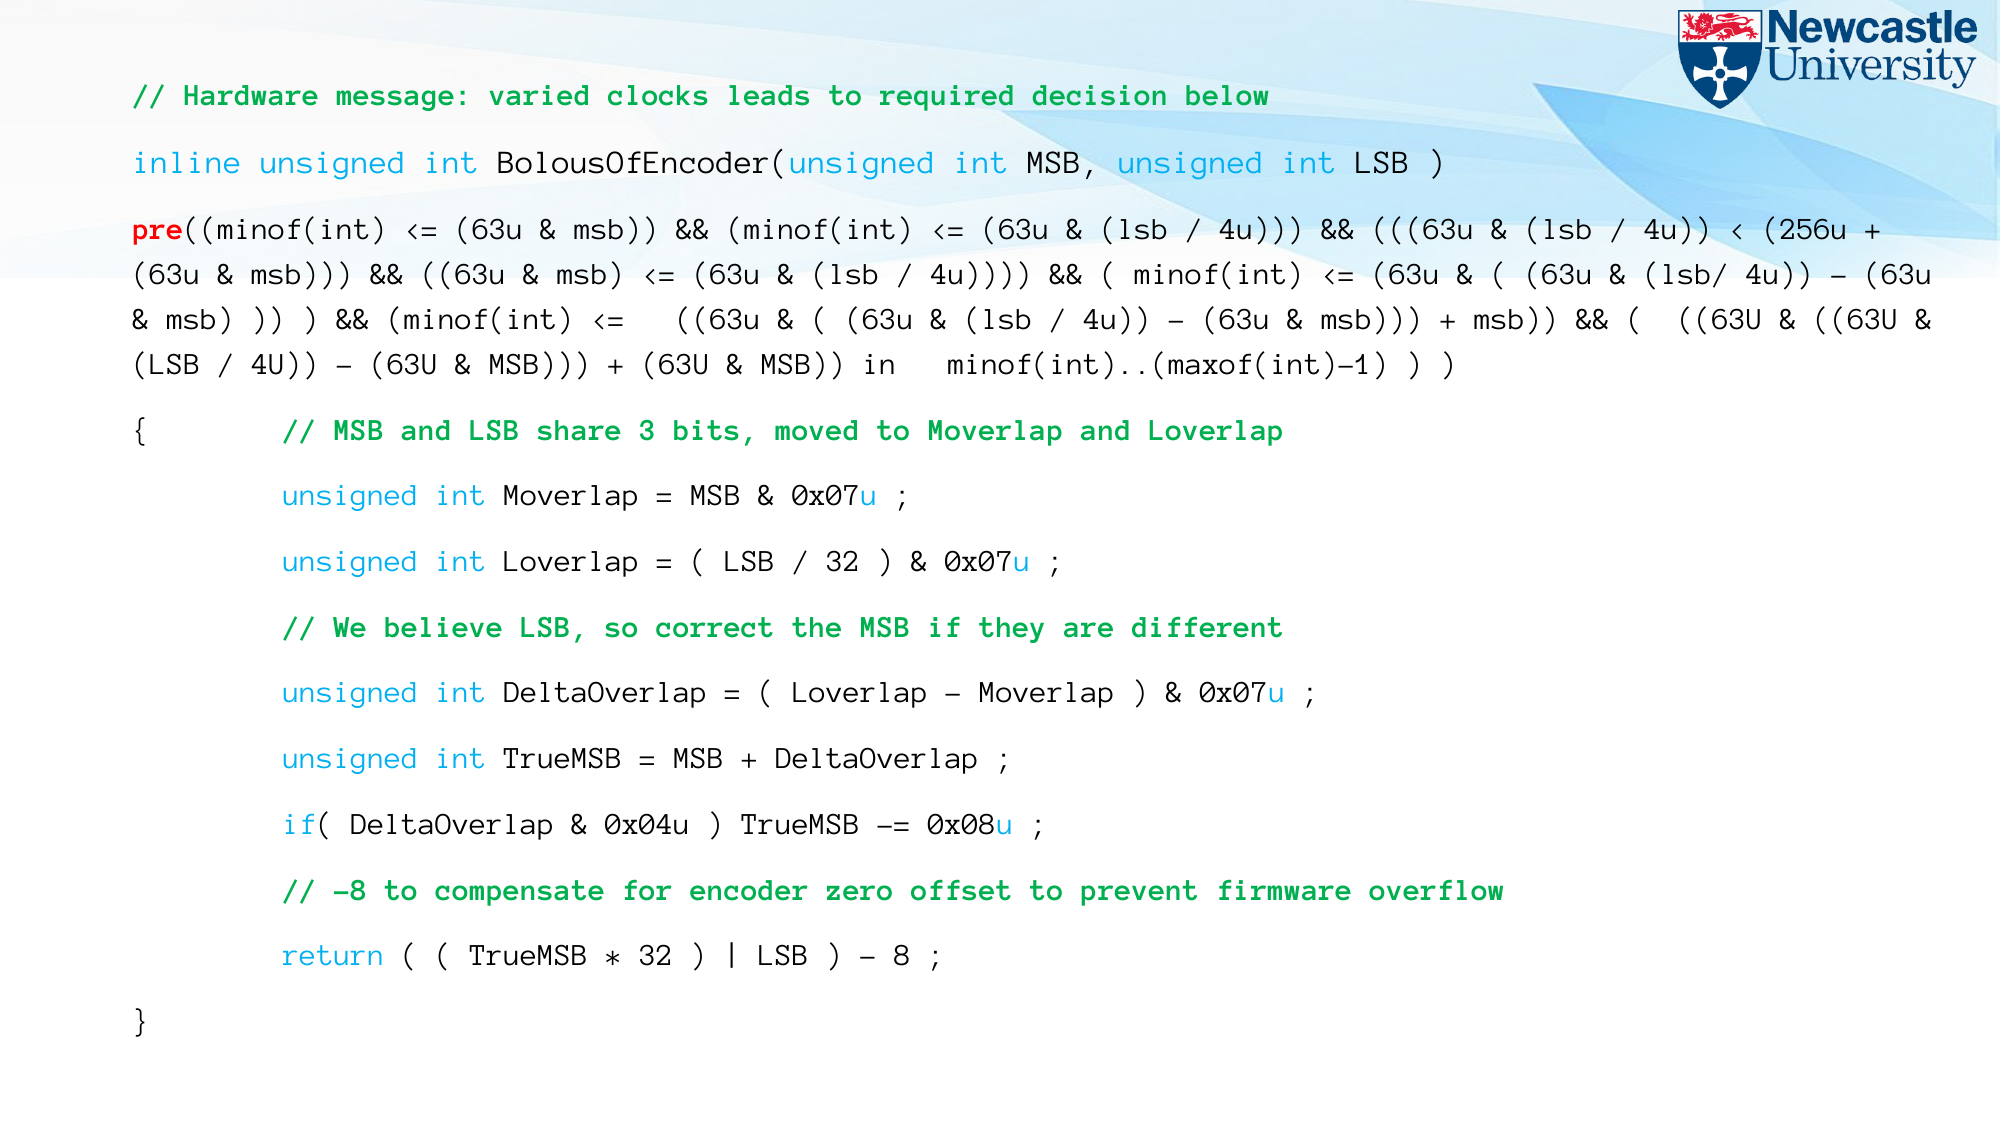

// Hardware message: varied clocks leads to required decision below
inline unsigned int BolousOfEncoder(unsigned int MSB, unsigned int LSB )
pre((minof(int) <= (63u & msb)) && (minof(int) <= (63u & (lsb / 4u))) && (((63u & (lsb / 4u)) < (256u + (63u & msb))) && ((63u & msb) <= (63u & (lsb / 4u)))) && ( minof(int) <= (63u & ( (63u & (lsb/ 4u)) - (63u & msb) )) ) && (minof(int) <=   ((63u & ( (63u & (lsb / 4u)) - (63u & msb))) + msb)) && (  ((63U & ((63U & (LSB / 4U)) - (63U & MSB))) + (63U & MSB)) in   minof(int)..(maxof(int)-1) ) )
{	// MSB and LSB share 3 bits, moved to Moverlap and Loverlap
	unsigned int Moverlap = MSB & 0x07u ;
	unsigned int Loverlap = ( LSB / 32 ) & 0x07u ;
	// We believe LSB, so correct the MSB if they are different
	unsigned int DeltaOverlap = ( Loverlap - Moverlap ) & 0x07u ;
	unsigned int TrueMSB = MSB + DeltaOverlap ;
	if( DeltaOverlap & 0x04u ) TrueMSB -= 0x08u ;
	// -8 to compensate for encoder zero offset to prevent firmware overflow
	return ( ( TrueMSB * 32 ) | LSB ) - 8 ;
}